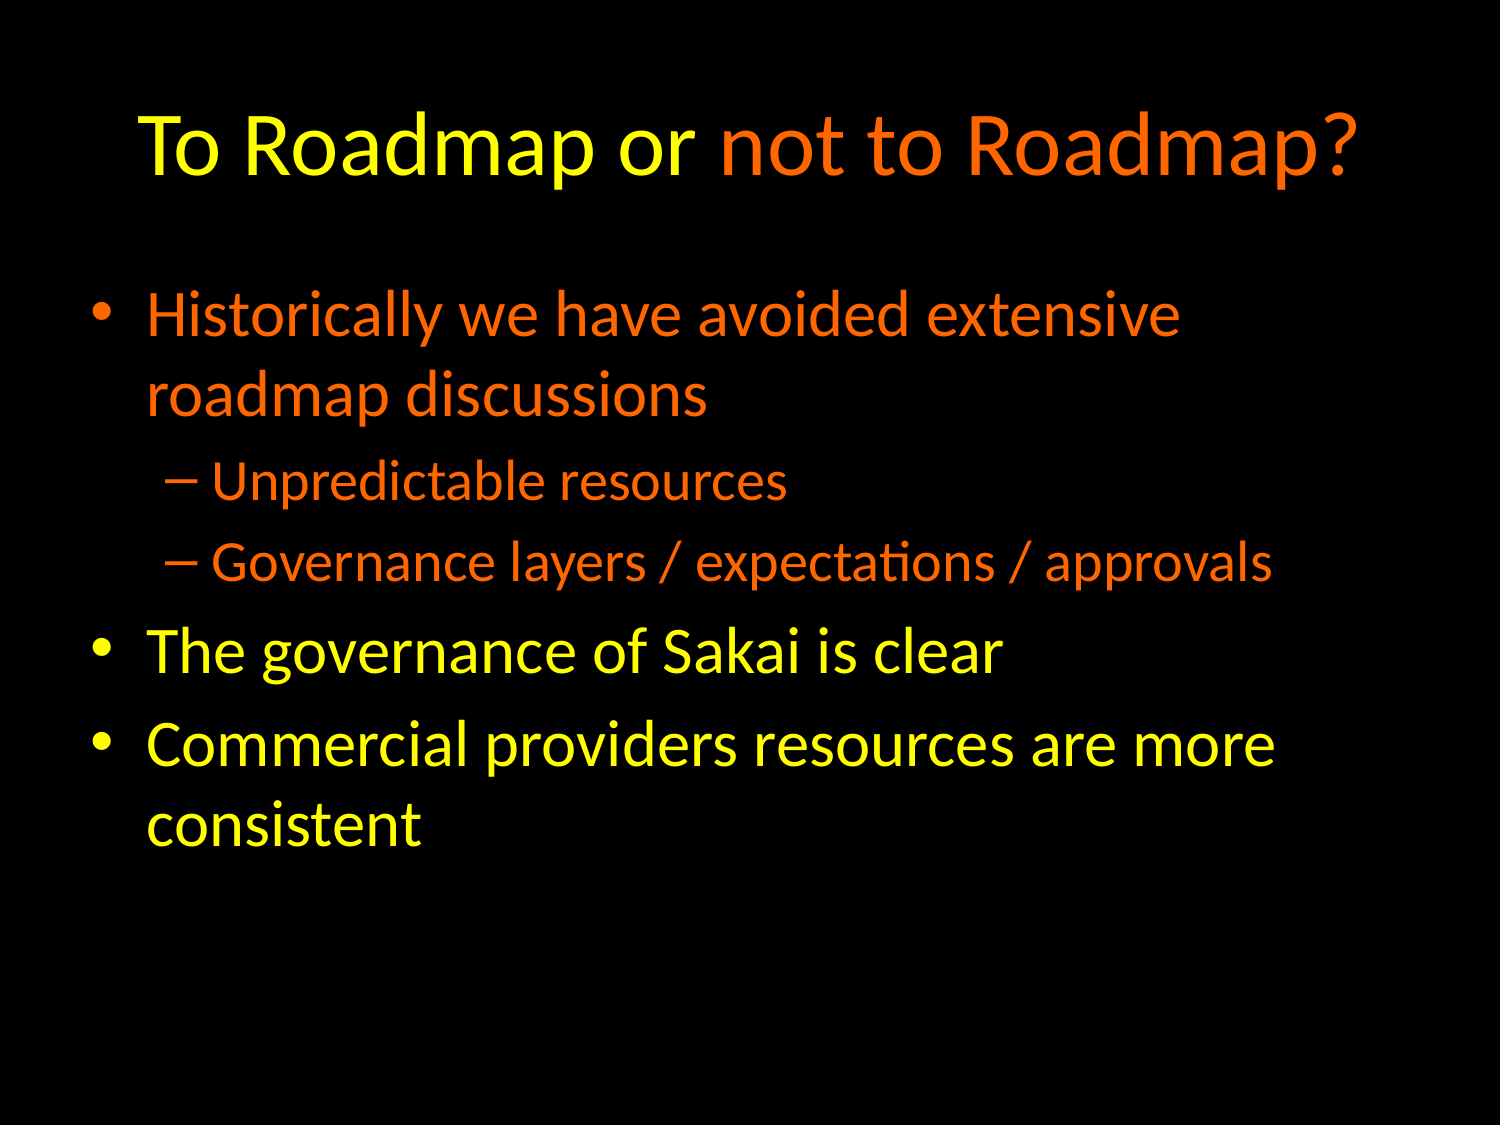

# To Roadmap or not to Roadmap?
Historically we have avoided extensive roadmap discussions
Unpredictable resources
Governance layers / expectations / approvals
The governance of Sakai is clear
Commercial providers resources are more consistent